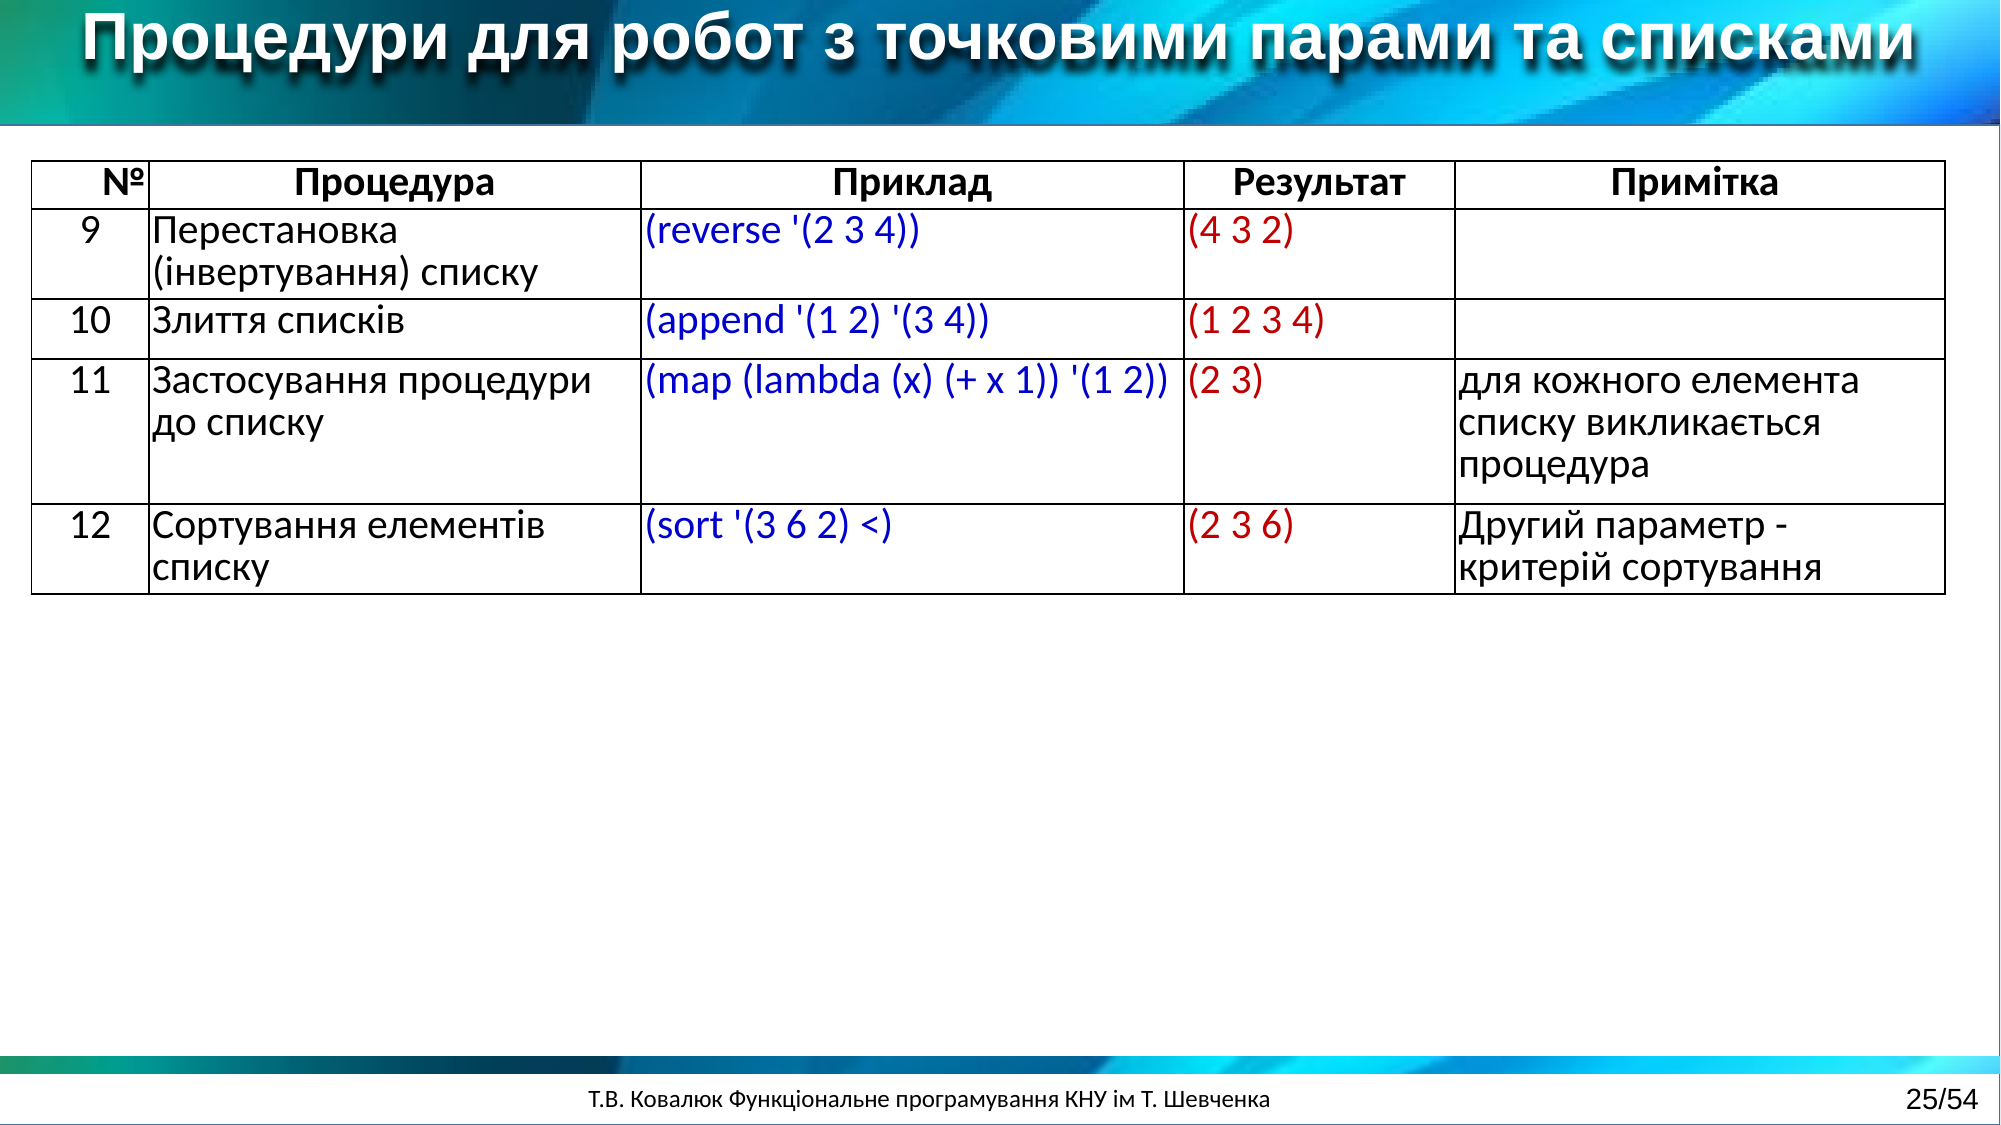

Процедури для робот з точковими парами та списками
| № | Процедура | Приклад | Результат | Примітка |
| --- | --- | --- | --- | --- |
| 9 | Перестановка (інвертування) списку | (reverse '(2 3 4)) | (4 3 2) |  |
| 10 | Злиття списків | (append '(1 2) '(3 4)) | (1 2 3 4) |  |
| 11 | Застосування процедури до списку | (map (lambda (x) (+ x 1)) '(1 2)) | (2 3) | для кожного елемента списку викликається процедура |
| 12 | Сортування елементів списку | (sort '(3 6 2) <) | (2 3 6) | Другий параметр - критерій сортування |
25/54